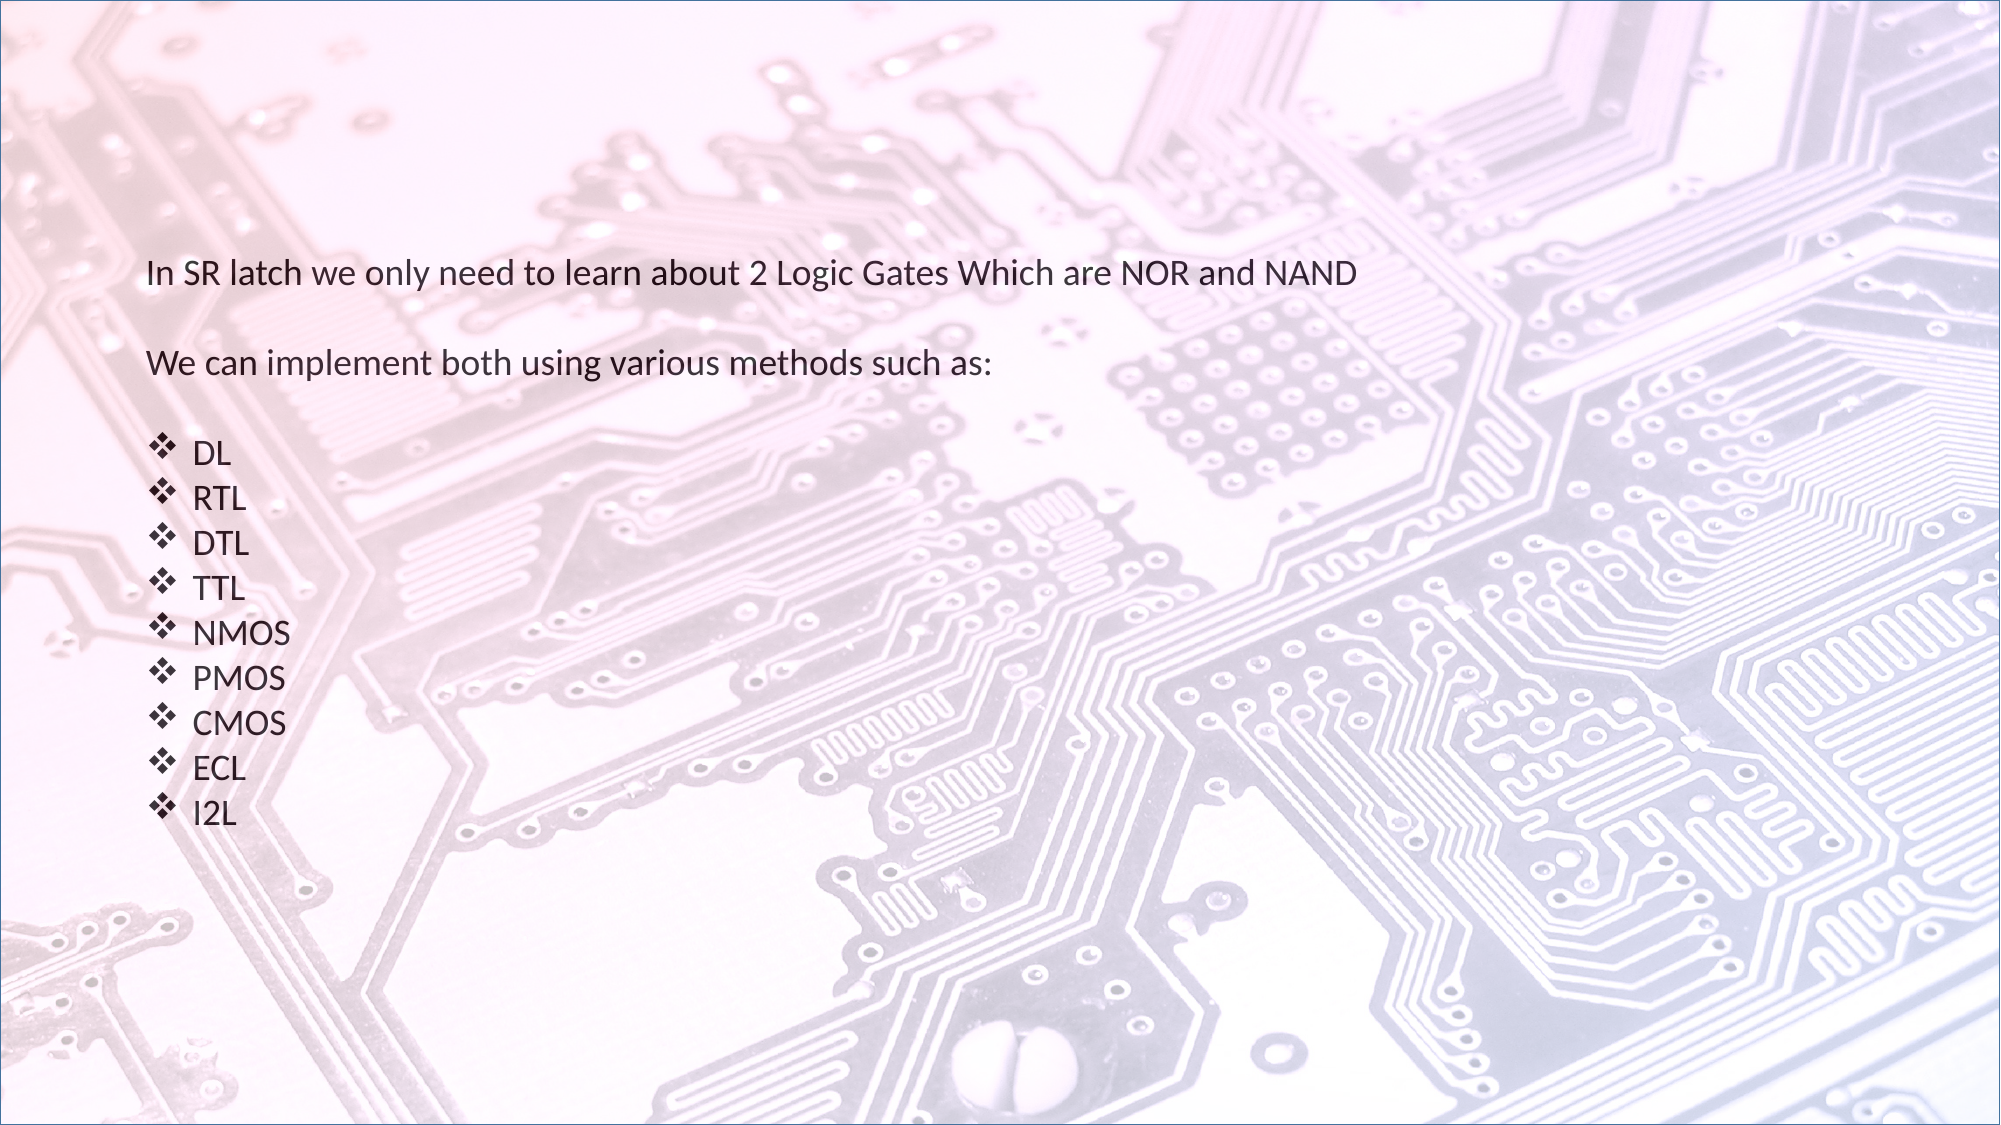

In SR latch we only need to learn about 2 Logic Gates Which are NOR and NAND

We can implement both using various methods such as:

DL
RTL
DTL
TTL
NMOS
PMOS
CMOS
ECL
I2L